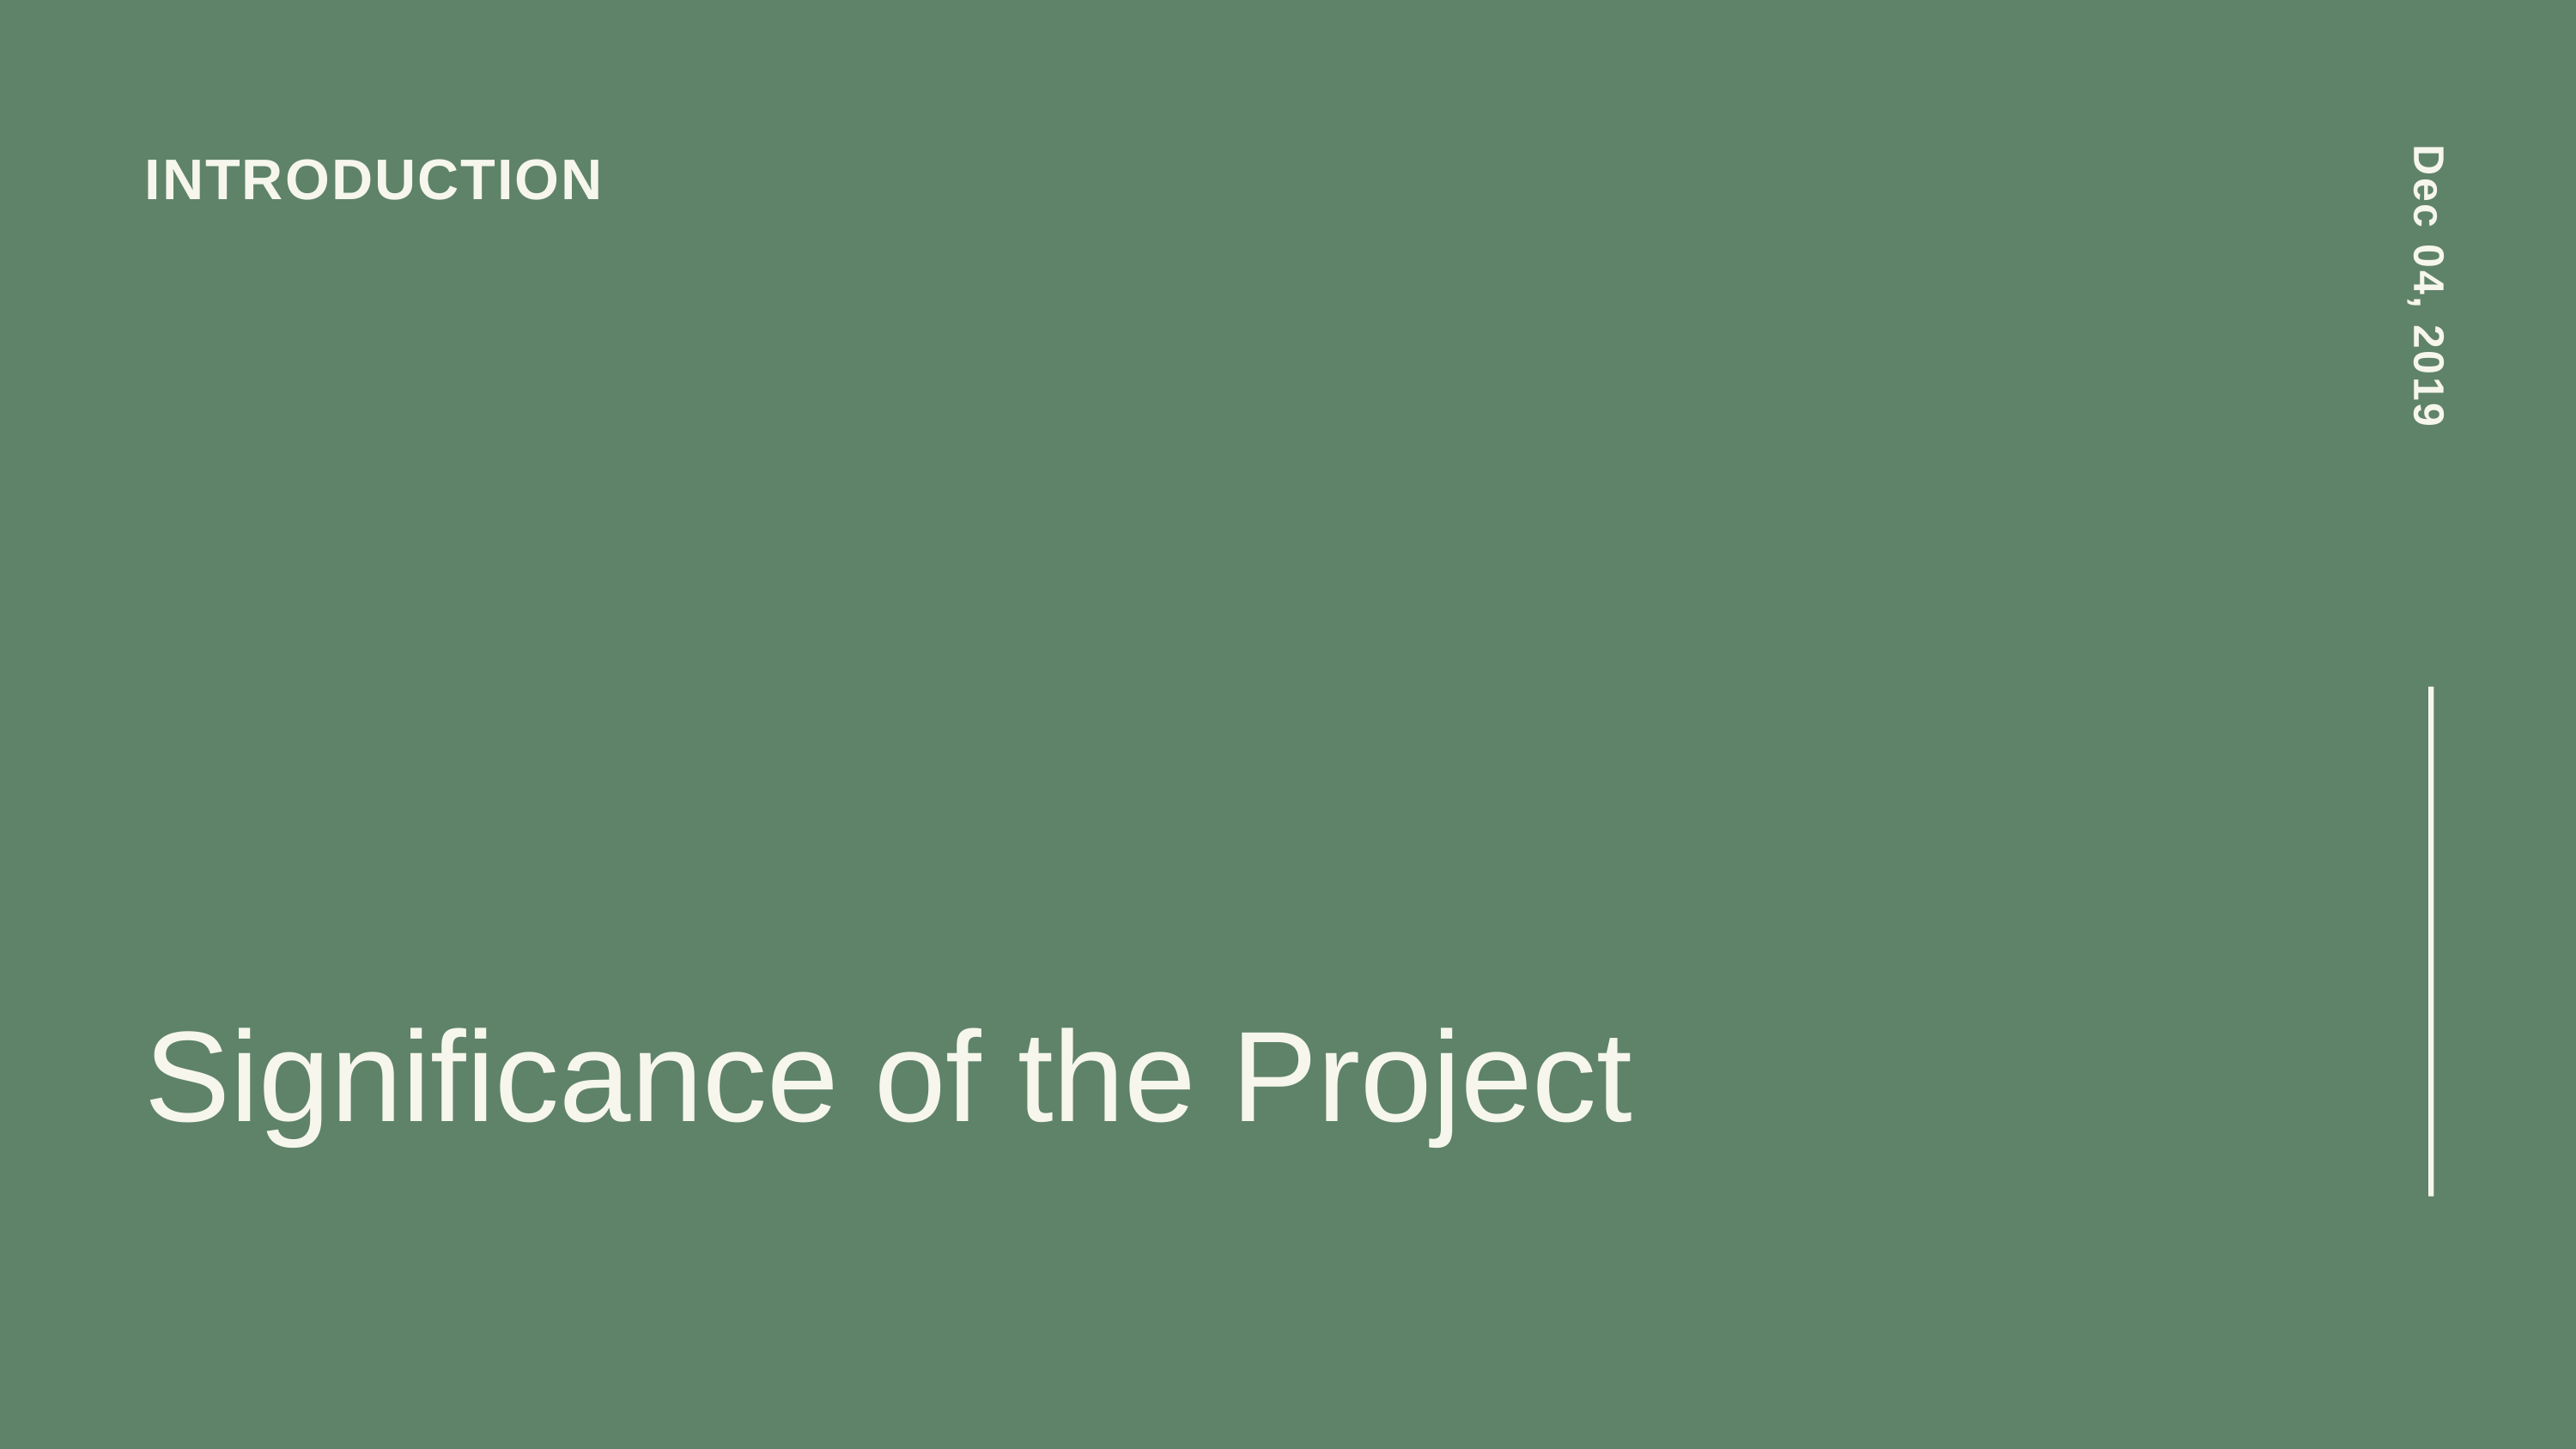

INTRODUCTION
Dec 04, 2019

Significance of the Project